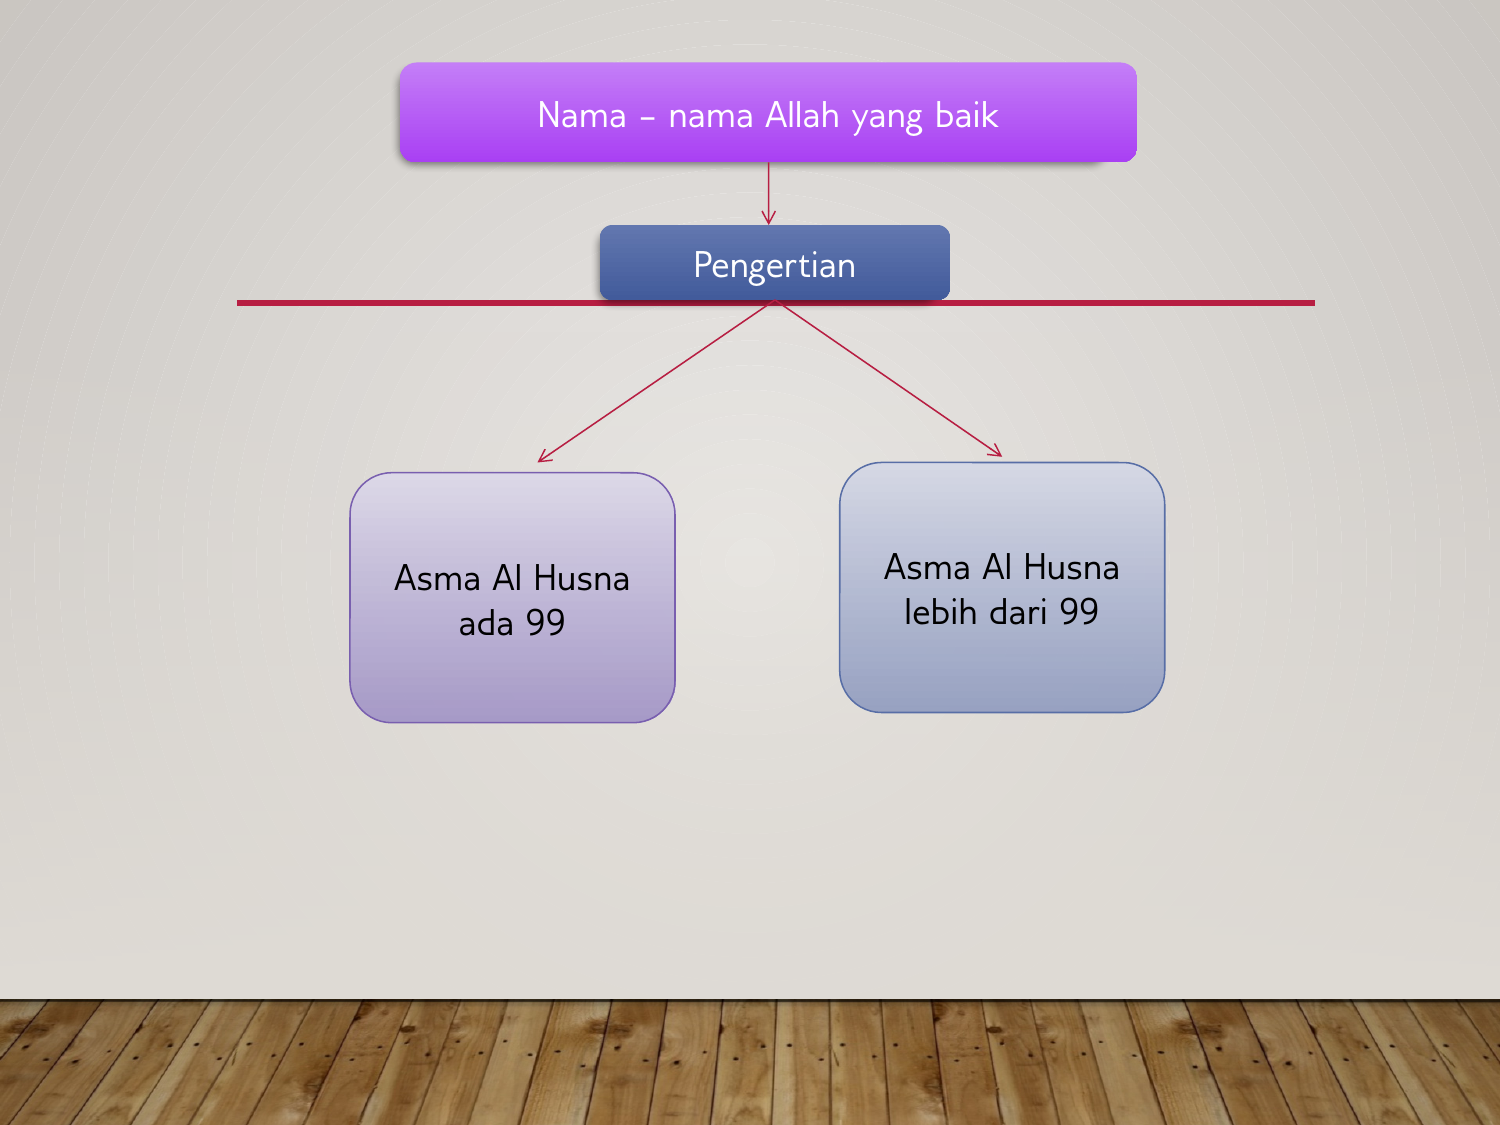

Nama – nama Allah yang baik
Pengertian
Asma Al Husna lebih dari 99
Asma Al Husna ada 99